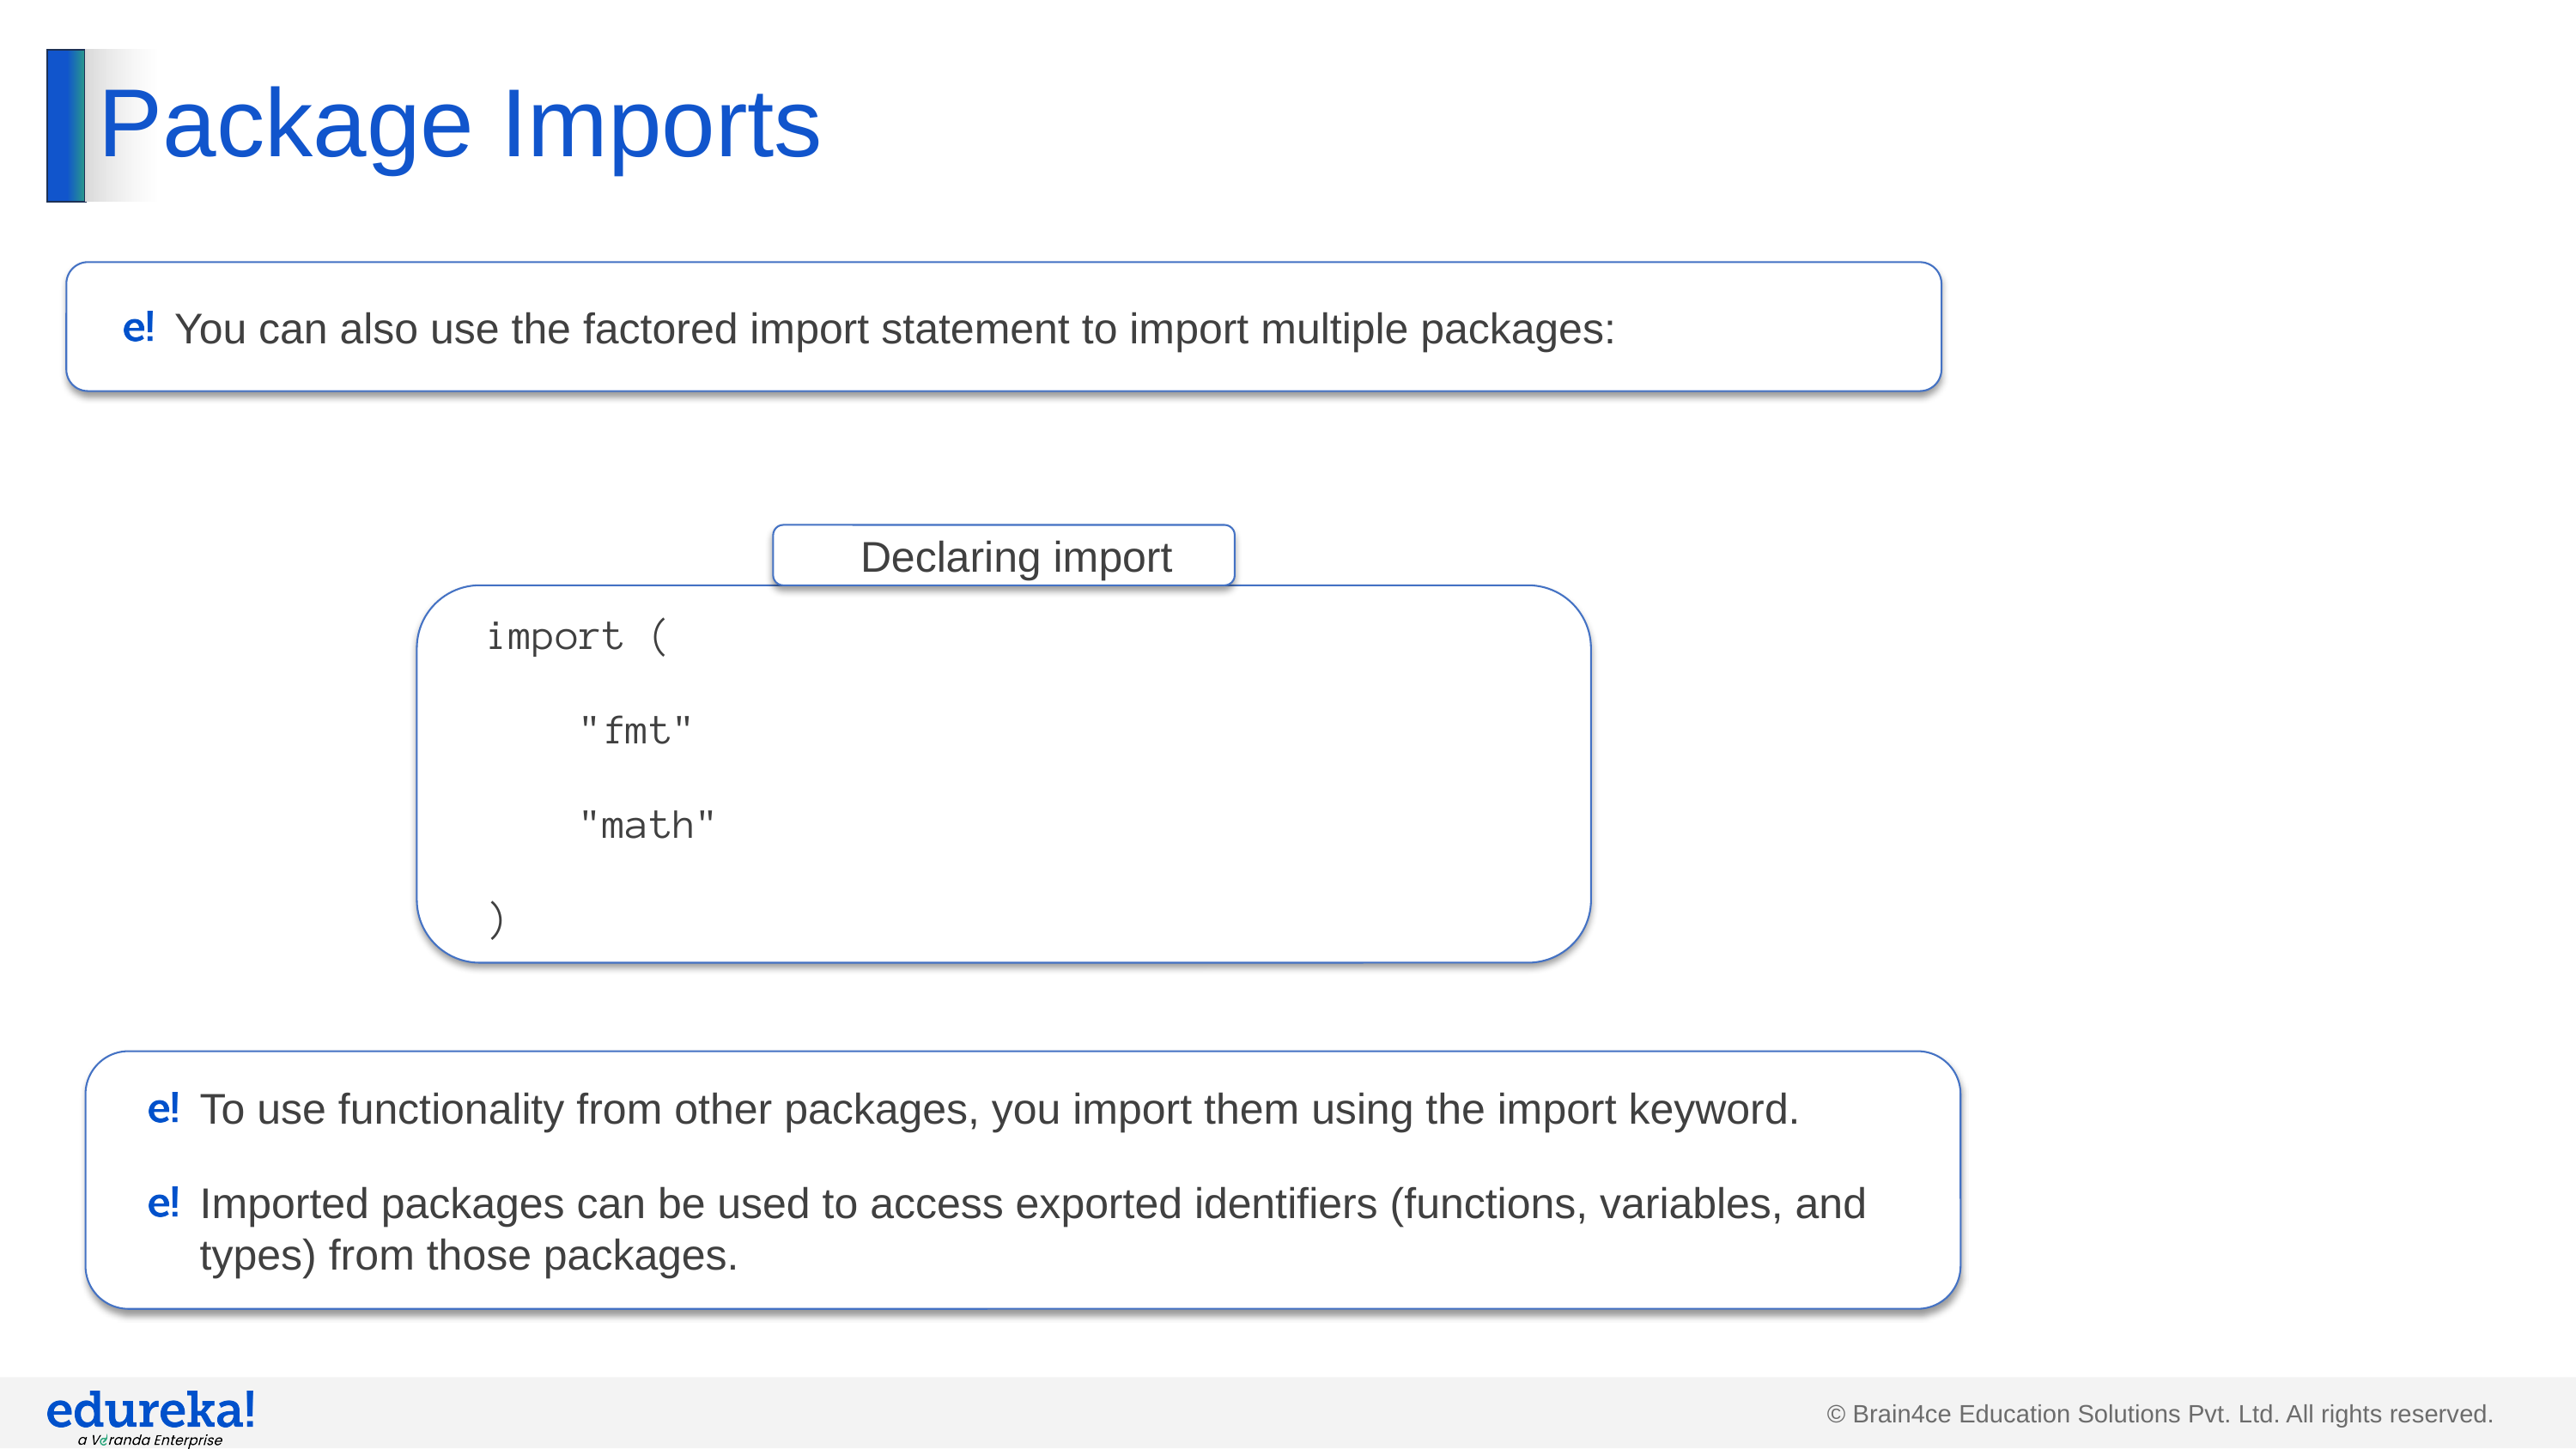

# Package Imports
You can also use the factored import statement to import multiple packages:
Declaring import
import (
    "fmt"
    "math"
)
To use functionality from other packages, you import them using the import keyword.
Imported packages can be used to access exported identifiers (functions, variables, and types) from those packages.